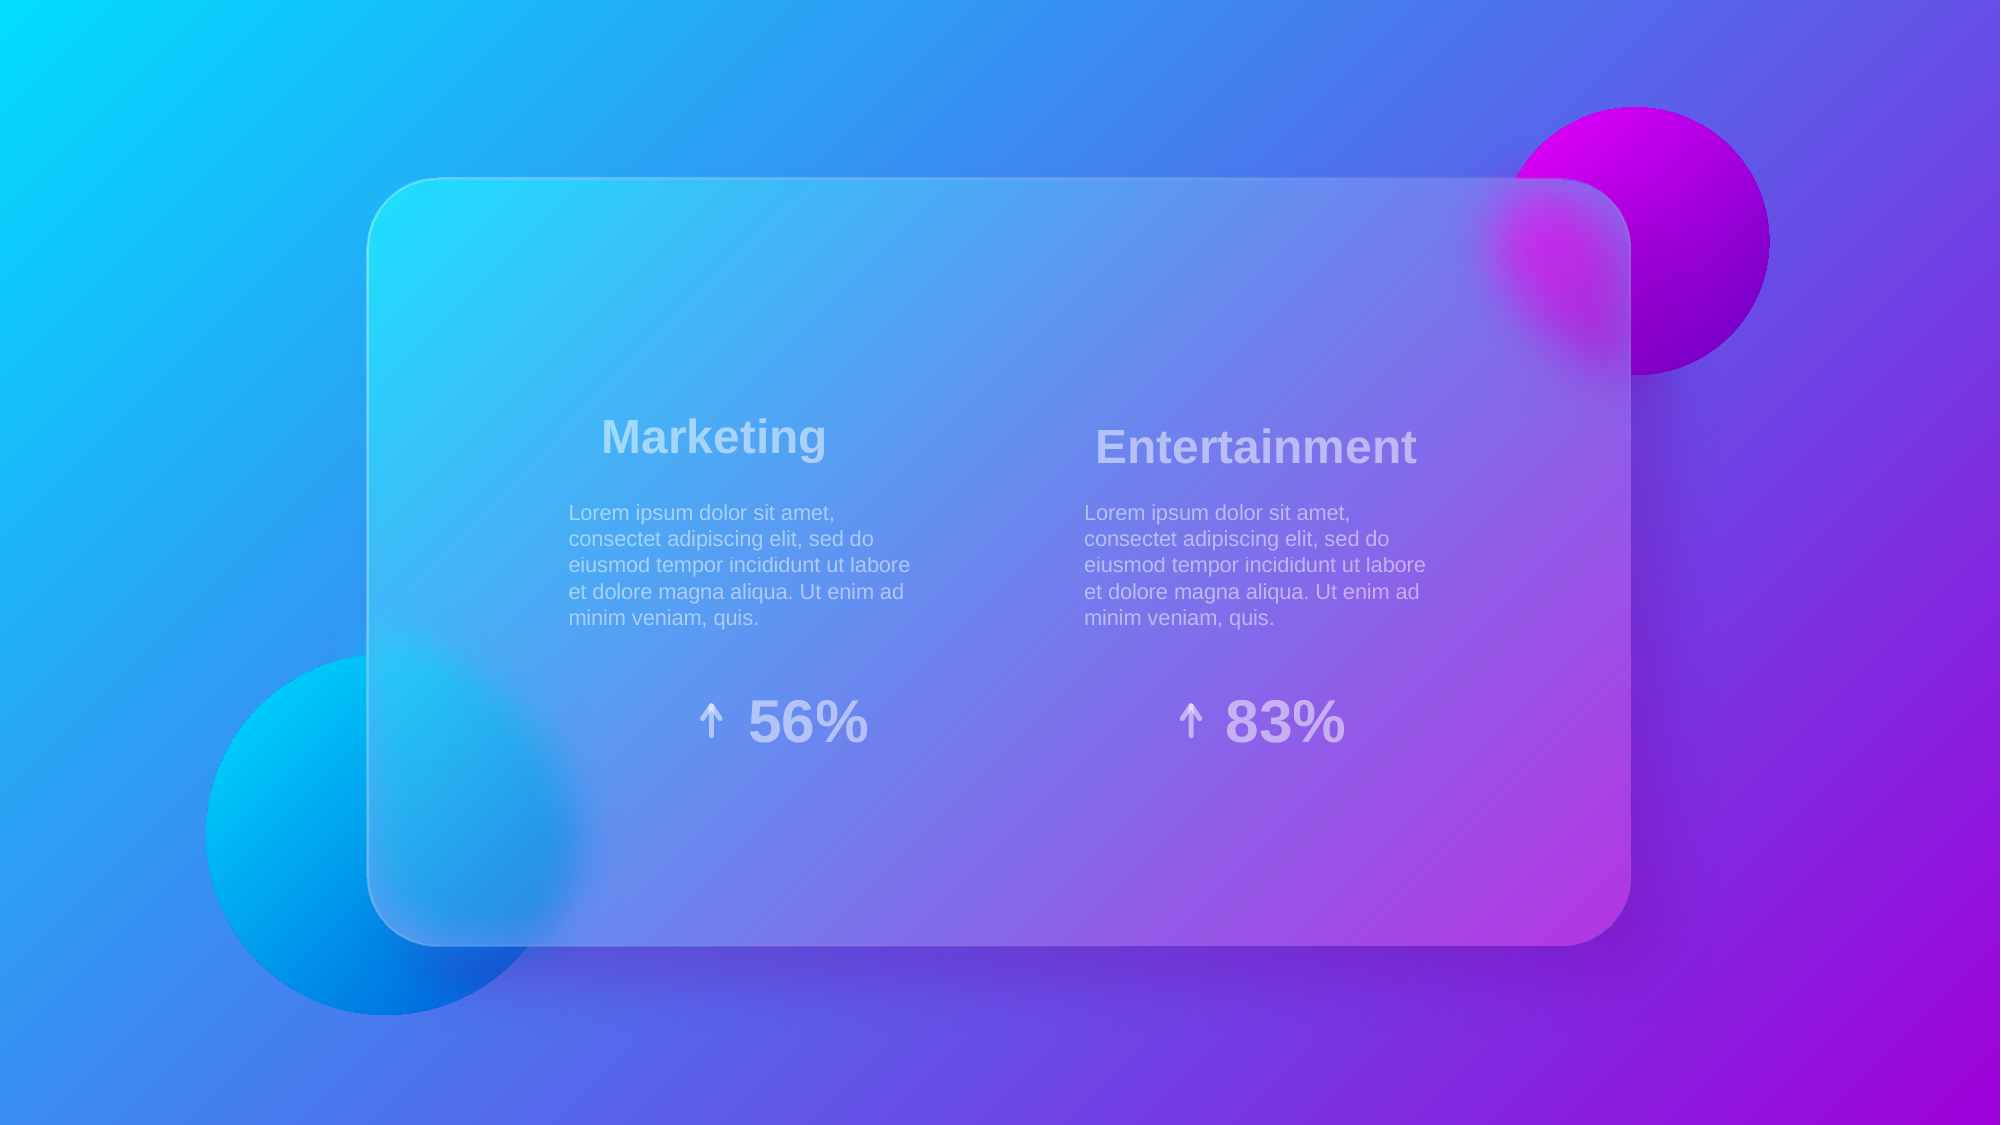

Marketing
Entertainment
Lorem ipsum dolor sit amet, consectet adipiscing elit, sed do eiusmod tempor incididunt ut labore et dolore magna aliqua. Ut enim ad minim veniam, quis.
Lorem ipsum dolor sit amet, consectet adipiscing elit, sed do eiusmod tempor incididunt ut labore et dolore magna aliqua. Ut enim ad minim veniam, quis.

56%
83%